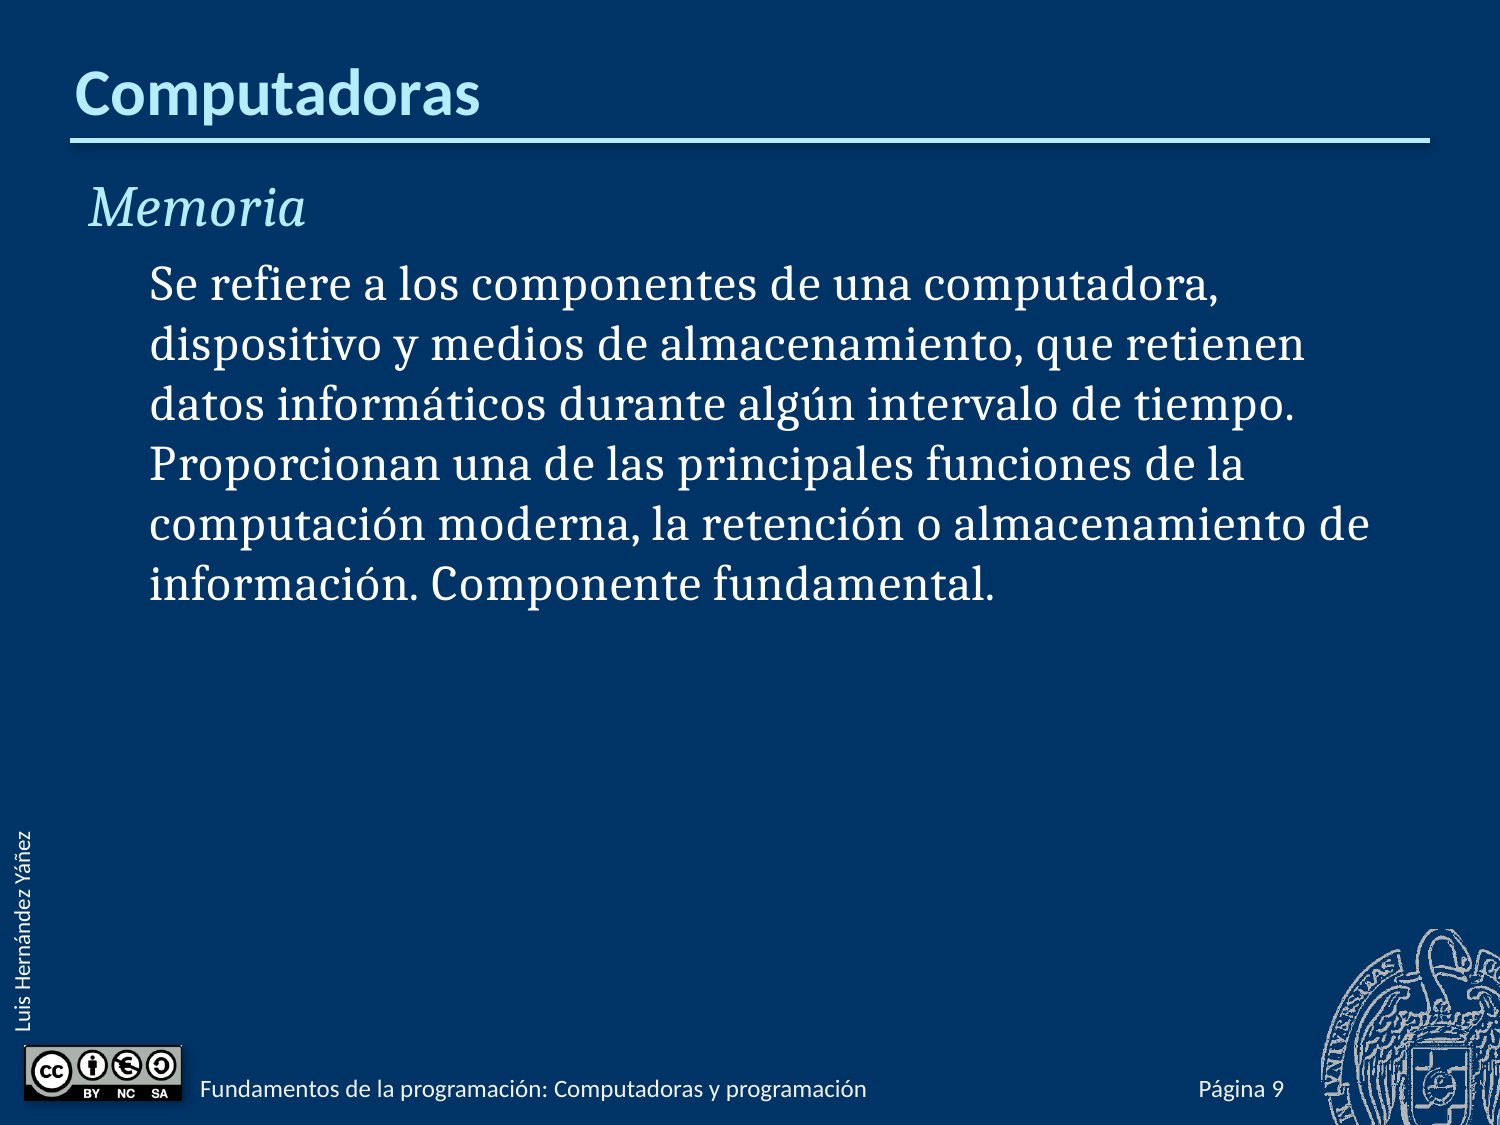

# Computadoras
Memoria
Se refiere a los componentes de una computadora, dispositivo y medios de almacenamiento, que retienen datos informáticos durante algún intervalo de tiempo. Proporcionan una de las principales funciones de la computación moderna, la retención o almacenamiento de información. Componente fundamental.
Fundamentos de la programación: Computadoras y programación
Página 9